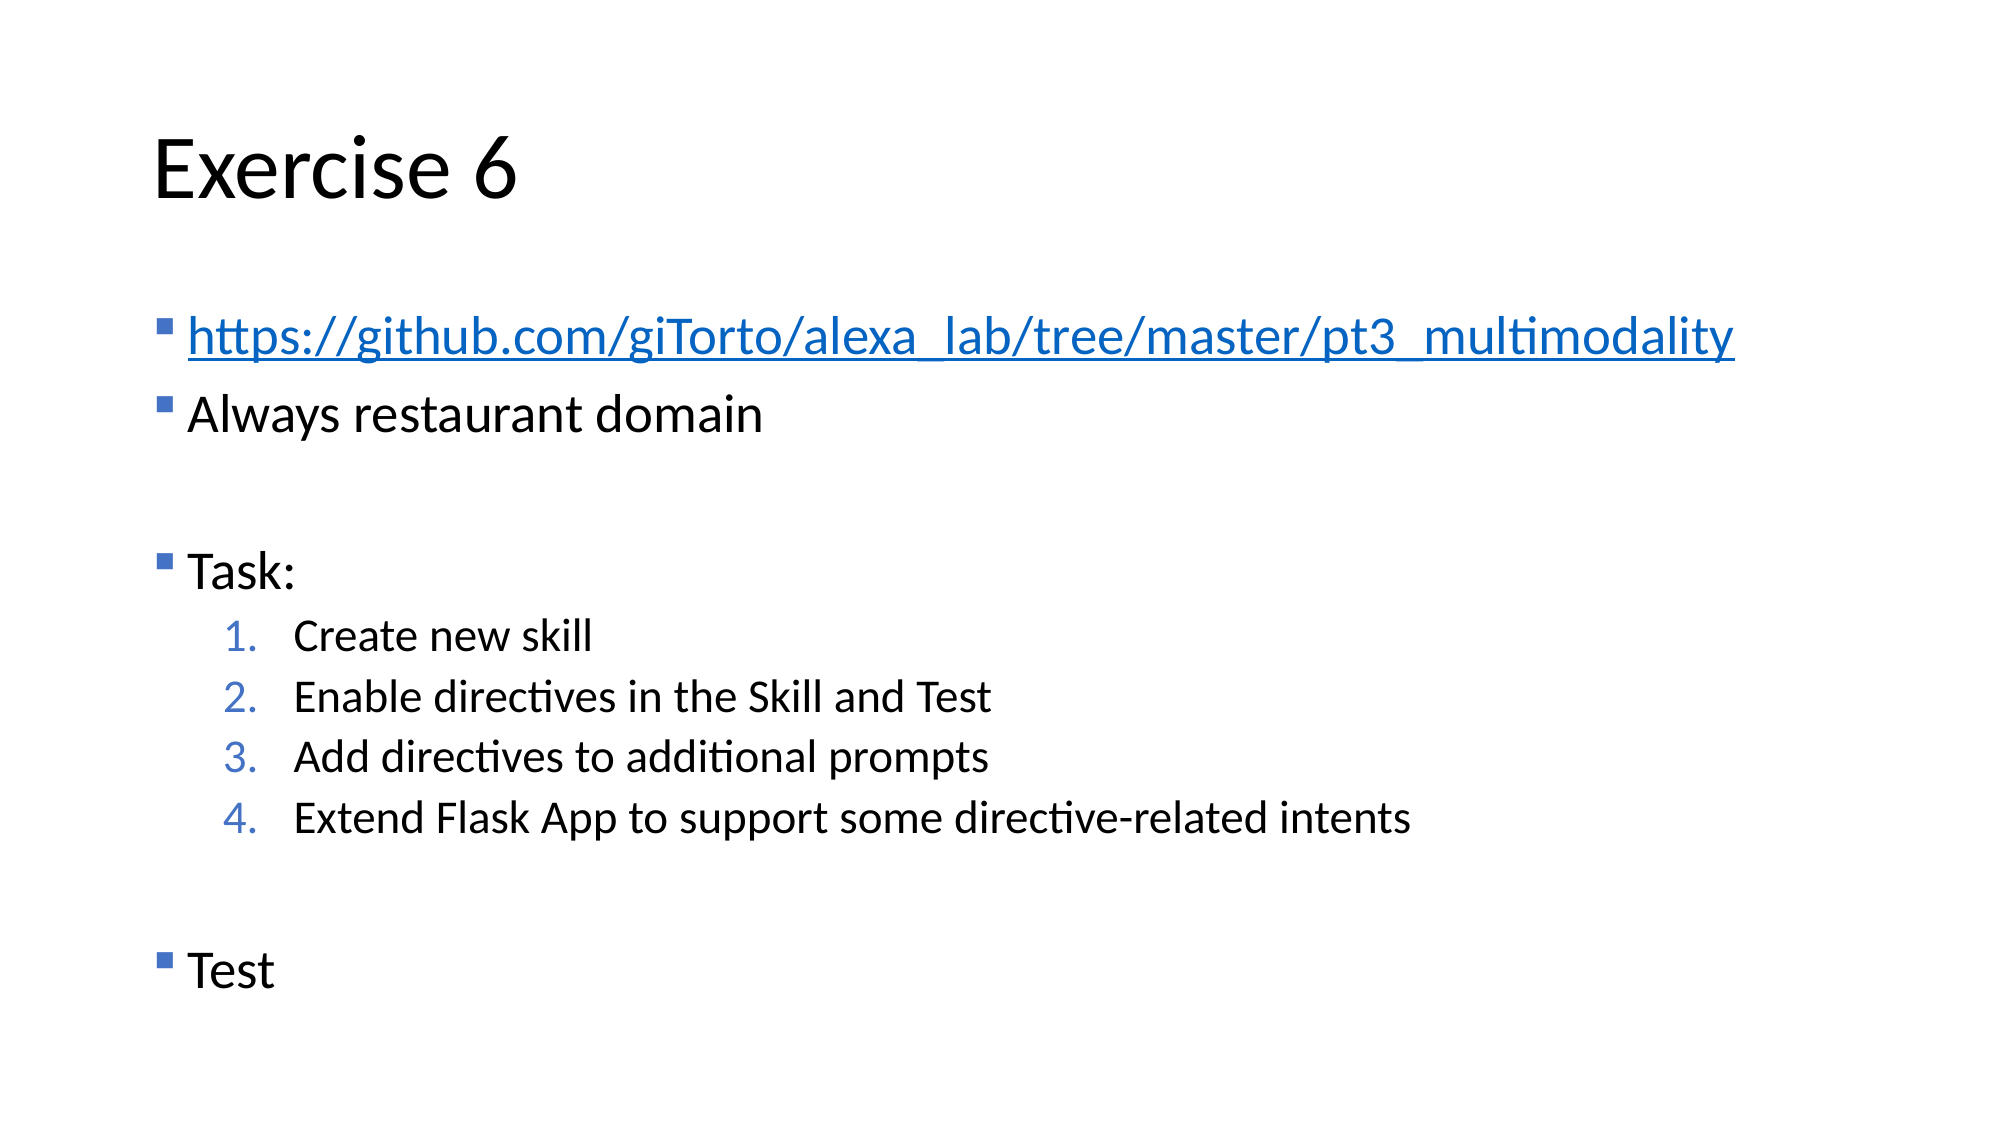

# Exercise 6
https://github.com/giTorto/alexa_lab/tree/master/pt3_multimodality
Always restaurant domain

Task:
Create new skill
Enable directives in the Skill and Test
Add directives to additional prompts
Extend Flask App to support some directive-related intents

Test